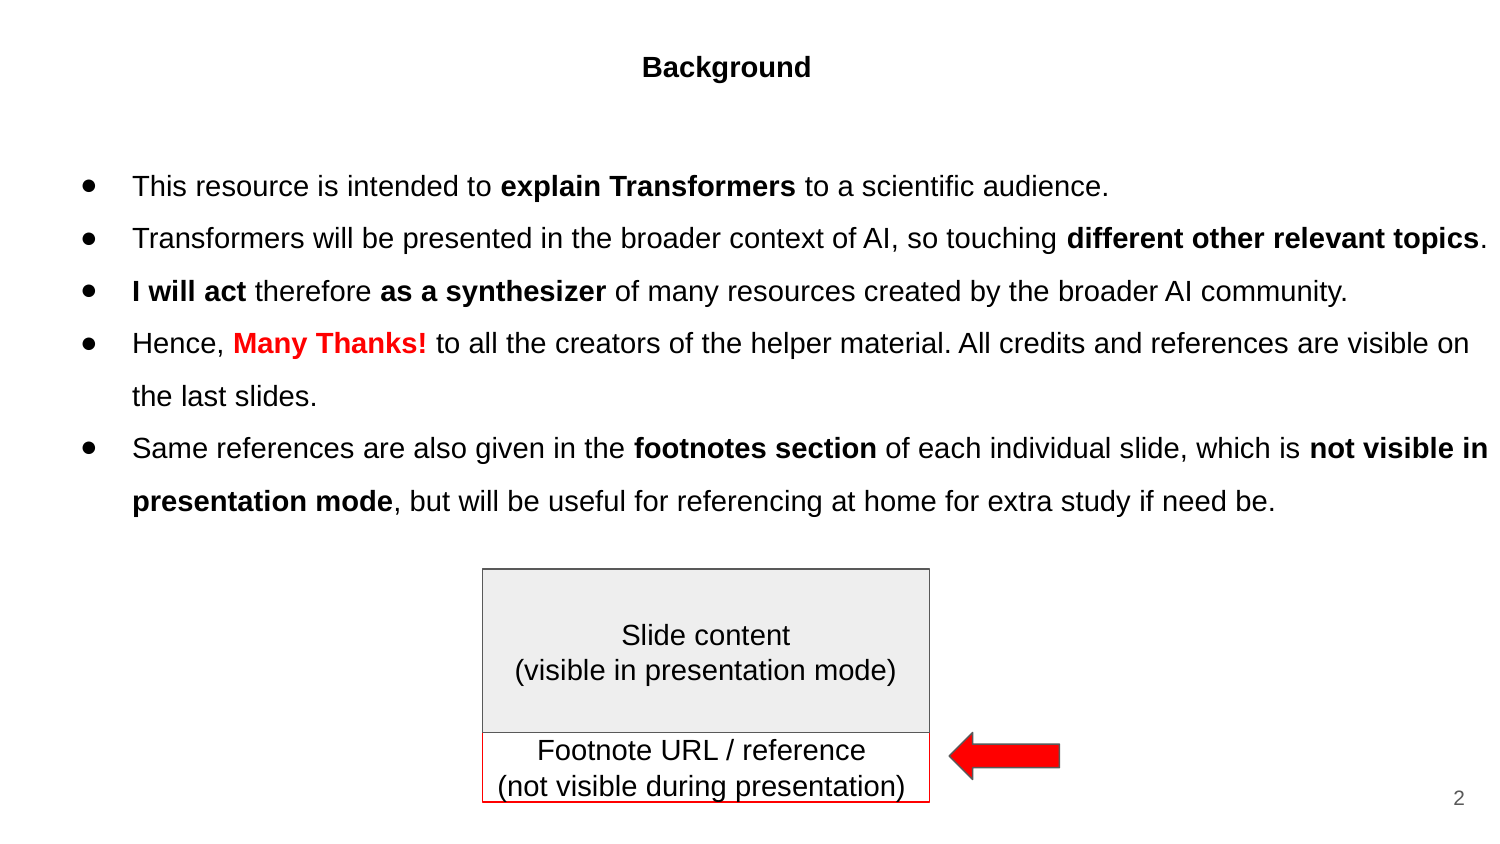

Background
This resource is intended to explain Transformers to a scientific audience.
Transformers will be presented in the broader context of AI, so touching different other relevant topics.
I will act therefore as a synthesizer of many resources created by the broader AI community.
Hence, Many Thanks! to all the creators of the helper material. All credits and references are visible on the last slides.
Same references are also given in the footnotes section of each individual slide, which is not visible in presentation mode, but will be useful for referencing at home for extra study if need be.
Slide content
(visible in presentation mode)
Footnote URL / reference

(not visible during presentation)
2